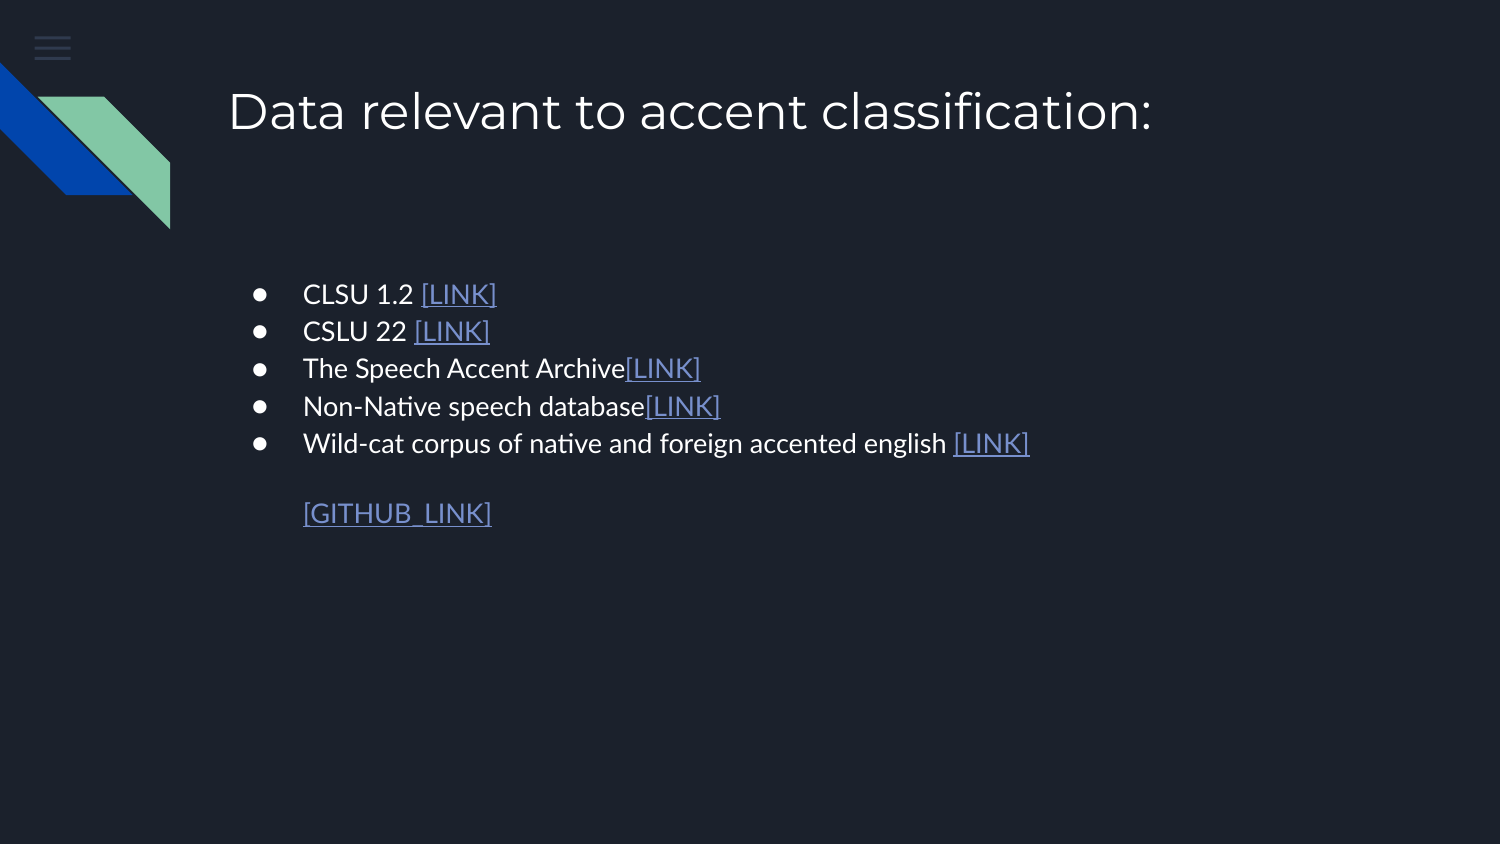

# Data relevant to accent classification:
CLSU 1.2 [LINK]
CSLU 22 [LINK]
The Speech Accent Archive[LINK]
Non-Native speech database[LINK]
Wild-cat corpus of native and foreign accented english [LINK]
[GITHUB_LINK]